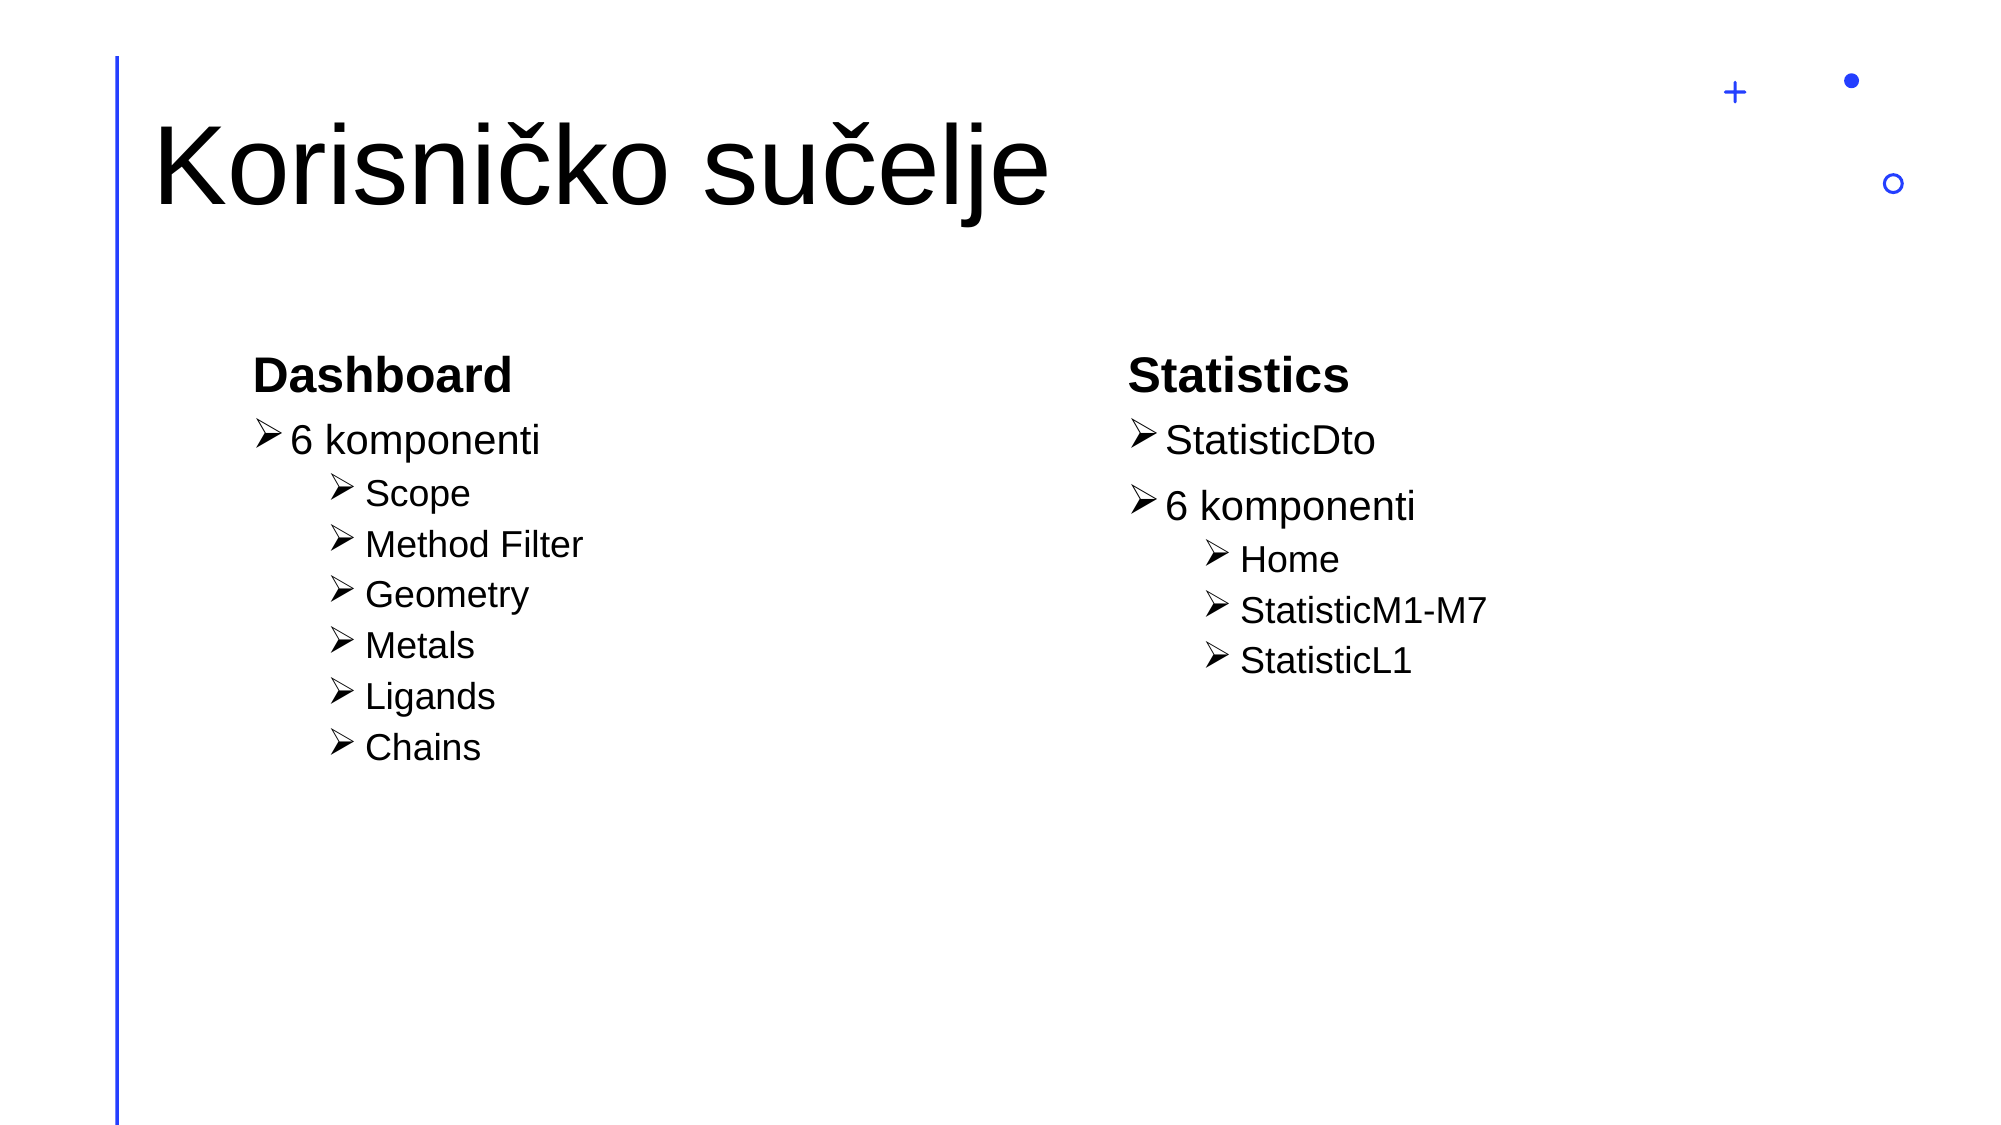

# Korisničko sučelje
Dashboard
Statistics
6 komponenti
Scope
Method Filter
Geometry
Metals
Ligands
Chains
StatisticDto
6 komponenti
Home
StatisticM1-M7
StatisticL1